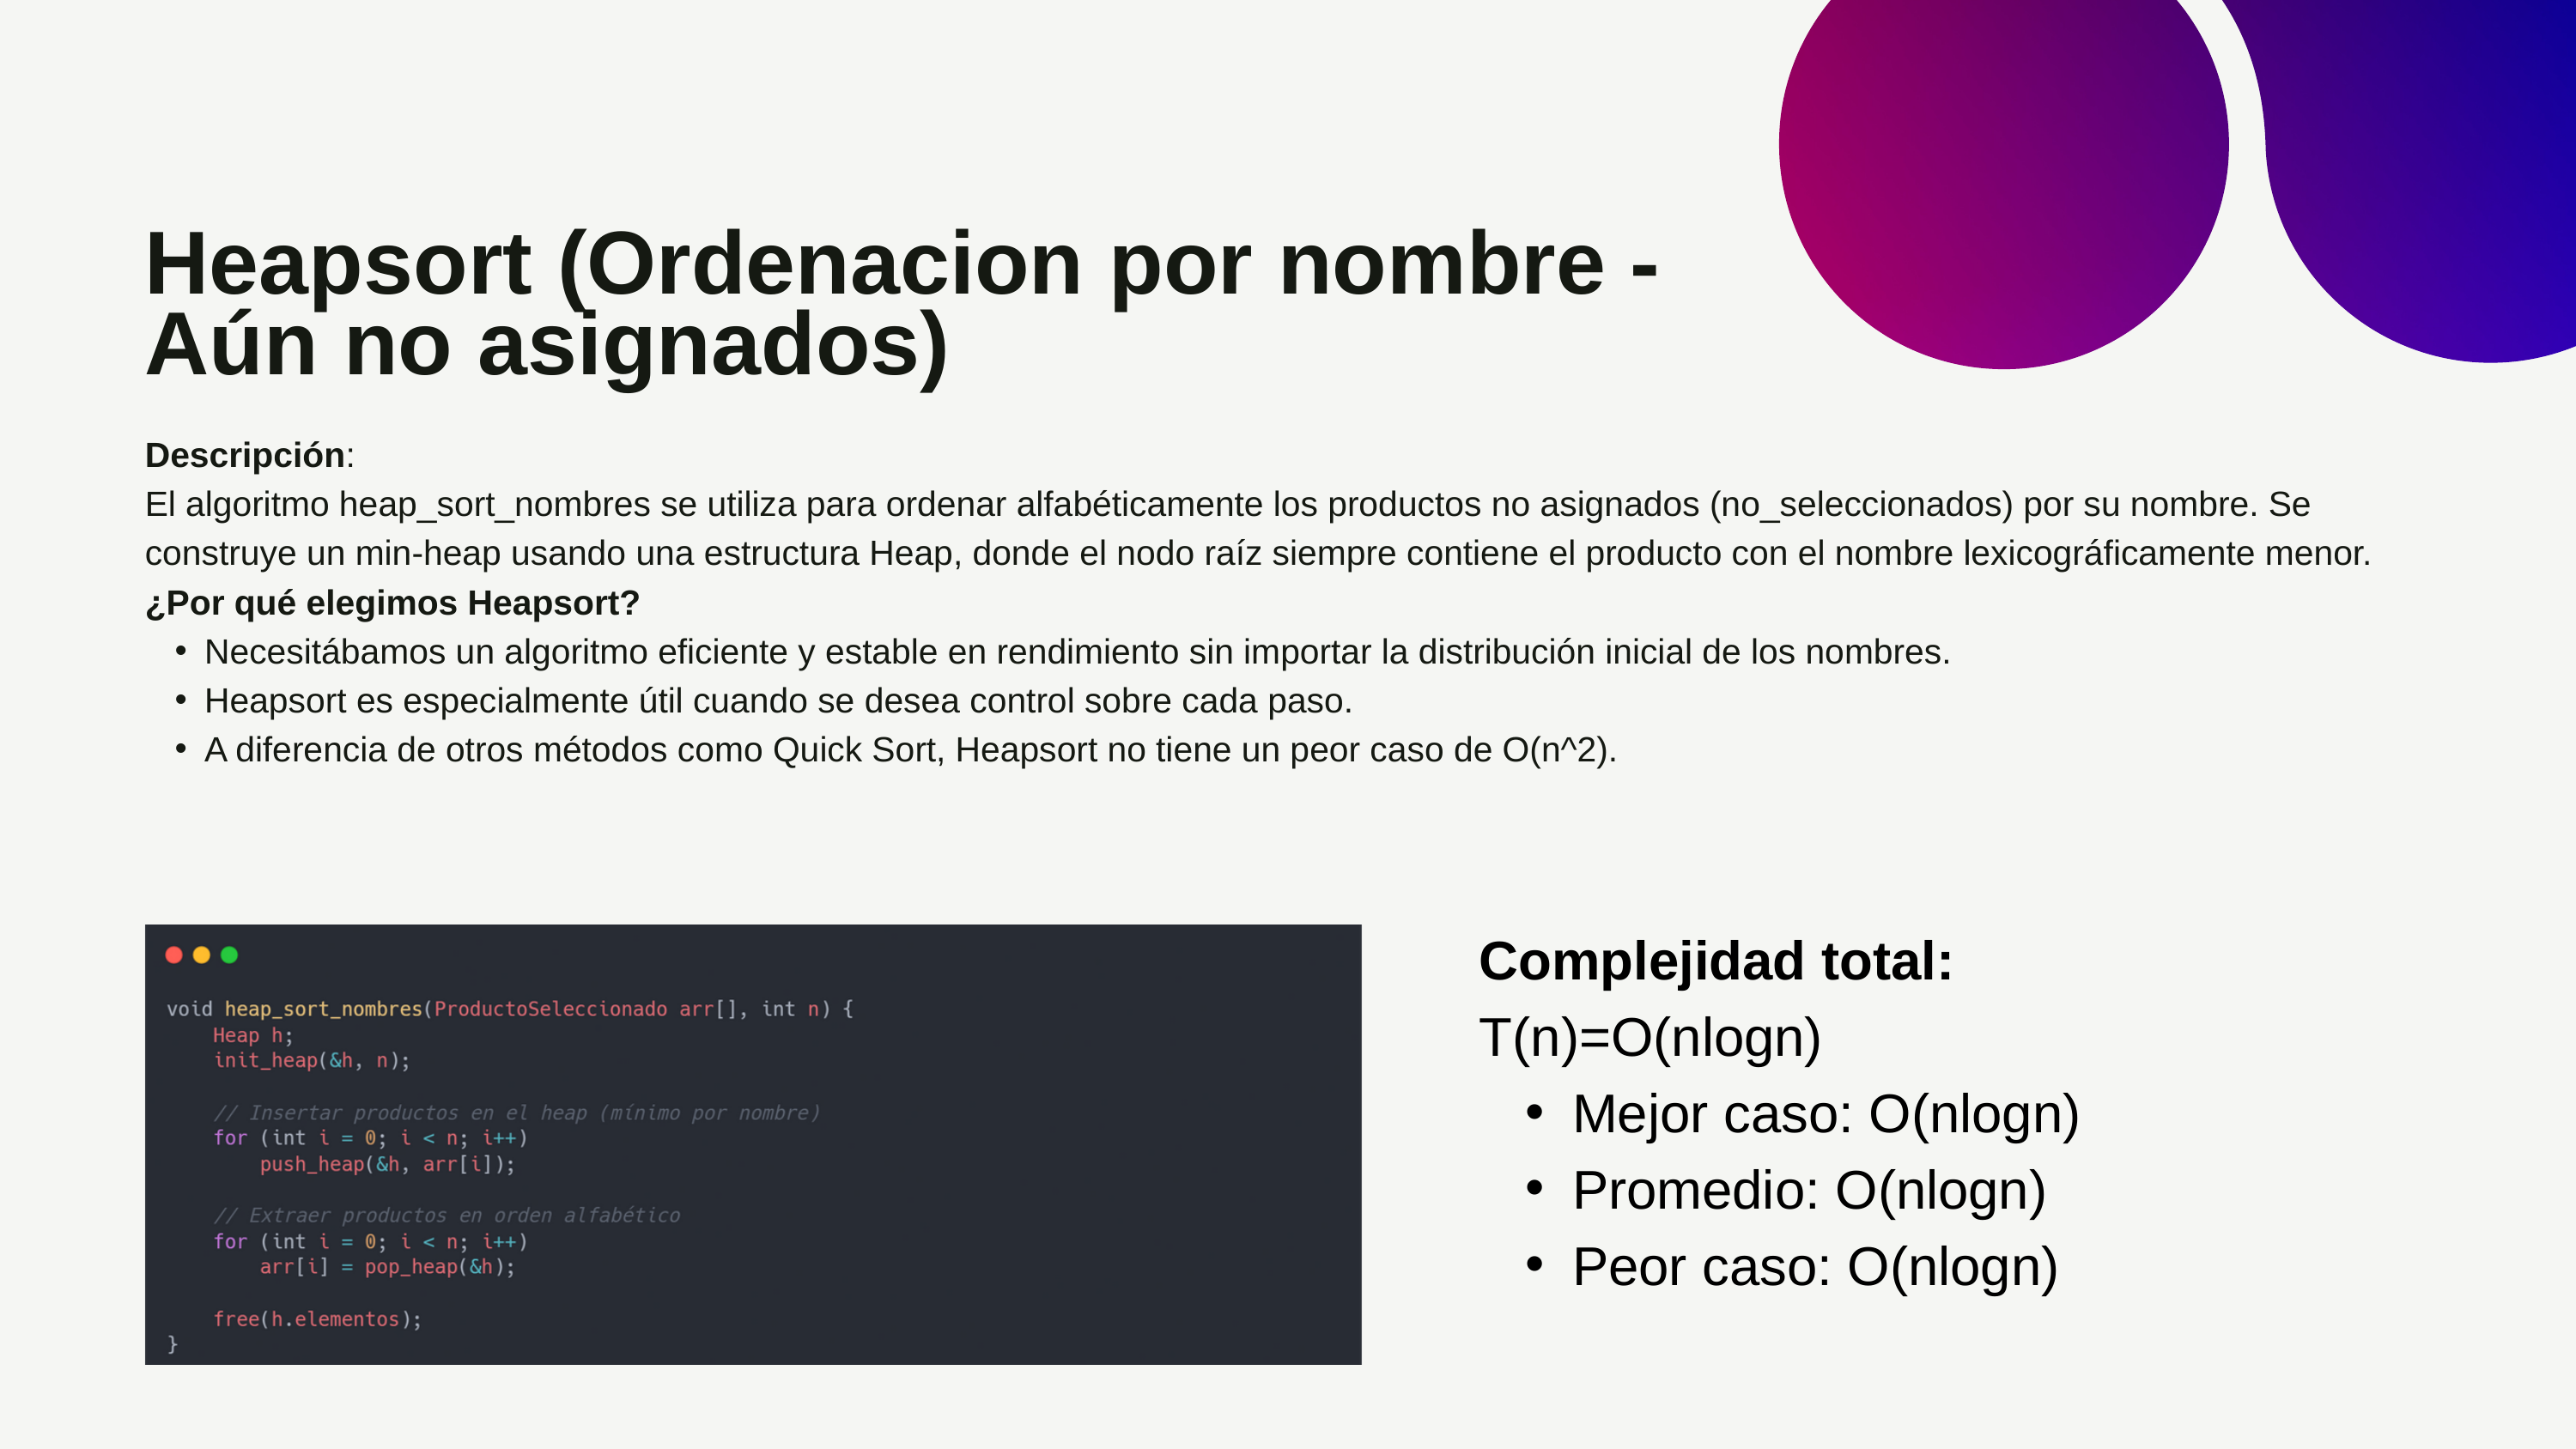

Heapsort (Ordenacion por nombre - Aún no asignados)

Descripción:
El algoritmo heap_sort_nombres se utiliza para ordenar alfabéticamente los productos no asignados (no_seleccionados) por su nombre. Se construye un min-heap usando una estructura Heap, donde el nodo raíz siempre contiene el producto con el nombre lexicográficamente menor.
¿Por qué elegimos Heapsort?
Necesitábamos un algoritmo eficiente y estable en rendimiento sin importar la distribución inicial de los nombres.
Heapsort es especialmente útil cuando se desea control sobre cada paso.
A diferencia de otros métodos como Quick Sort, Heapsort no tiene un peor caso de O(n^2).
Complejidad total:
T(n)=O(nlogn)
Mejor caso: O(nlogn)
Promedio: O(nlogn)
Peor caso: O(nlogn)